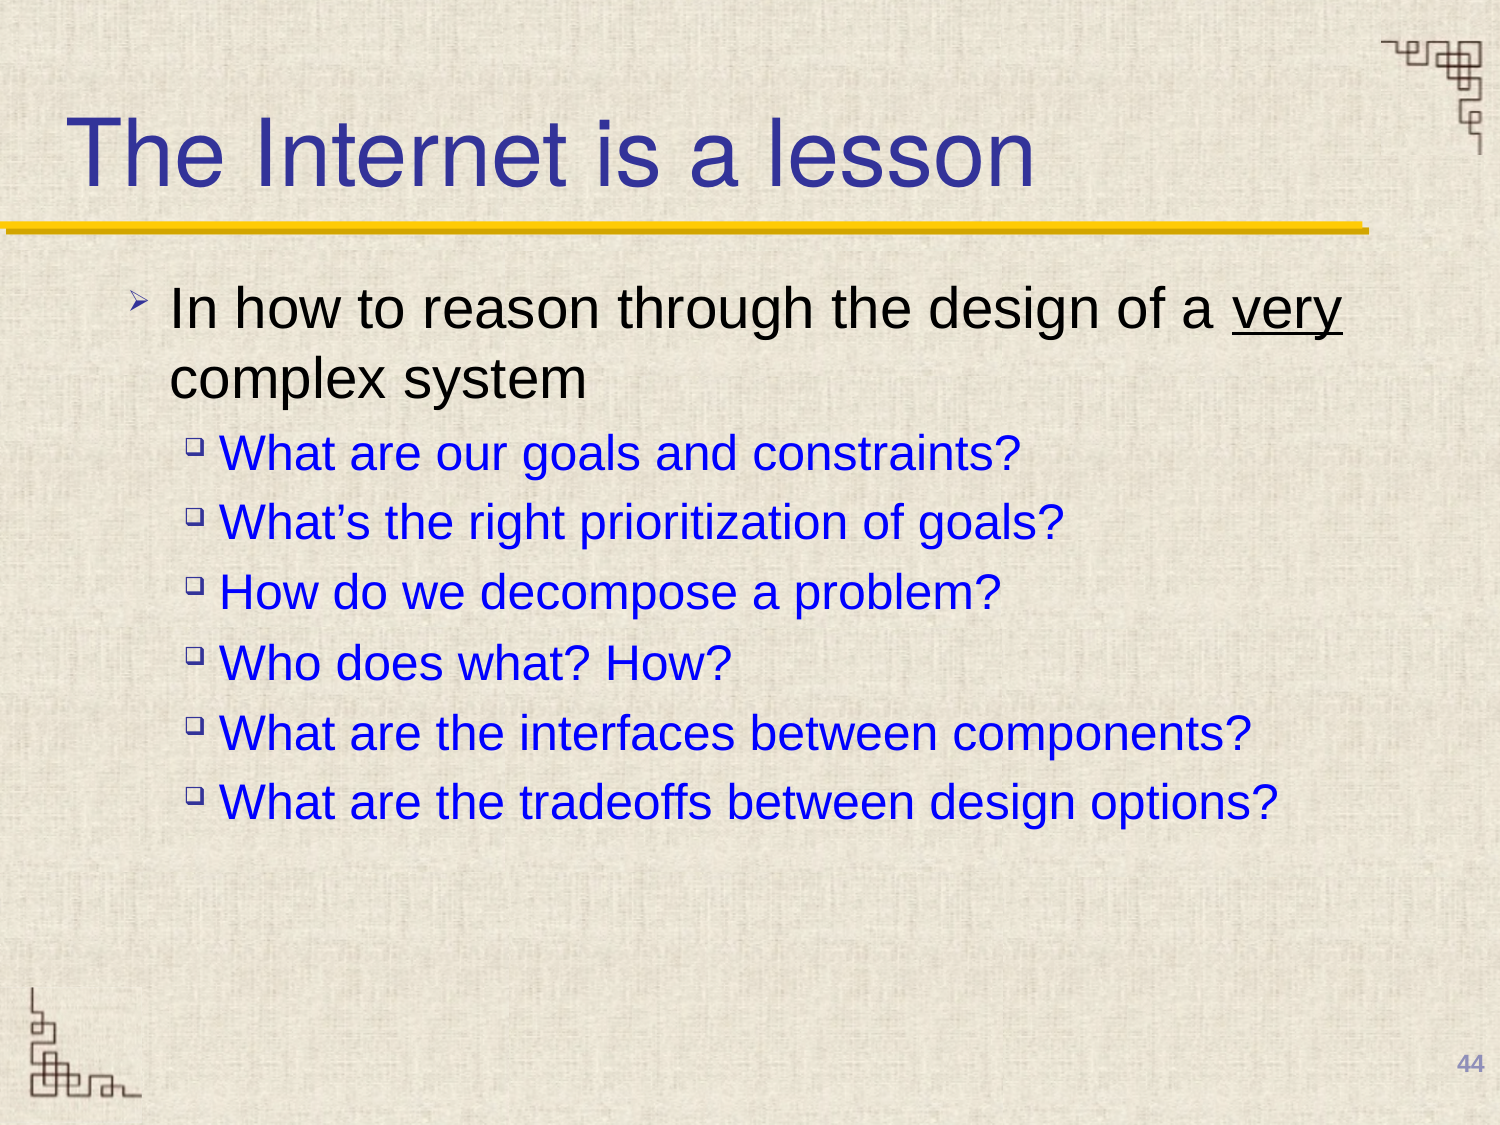

# The Internet is a lesson
In how to reason through the design of a very complex system
What are our goals and constraints?
What’s the right prioritization of goals?
How do we decompose a problem?
Who does what? How?
What are the interfaces between components?
What are the tradeoffs between design options?
44